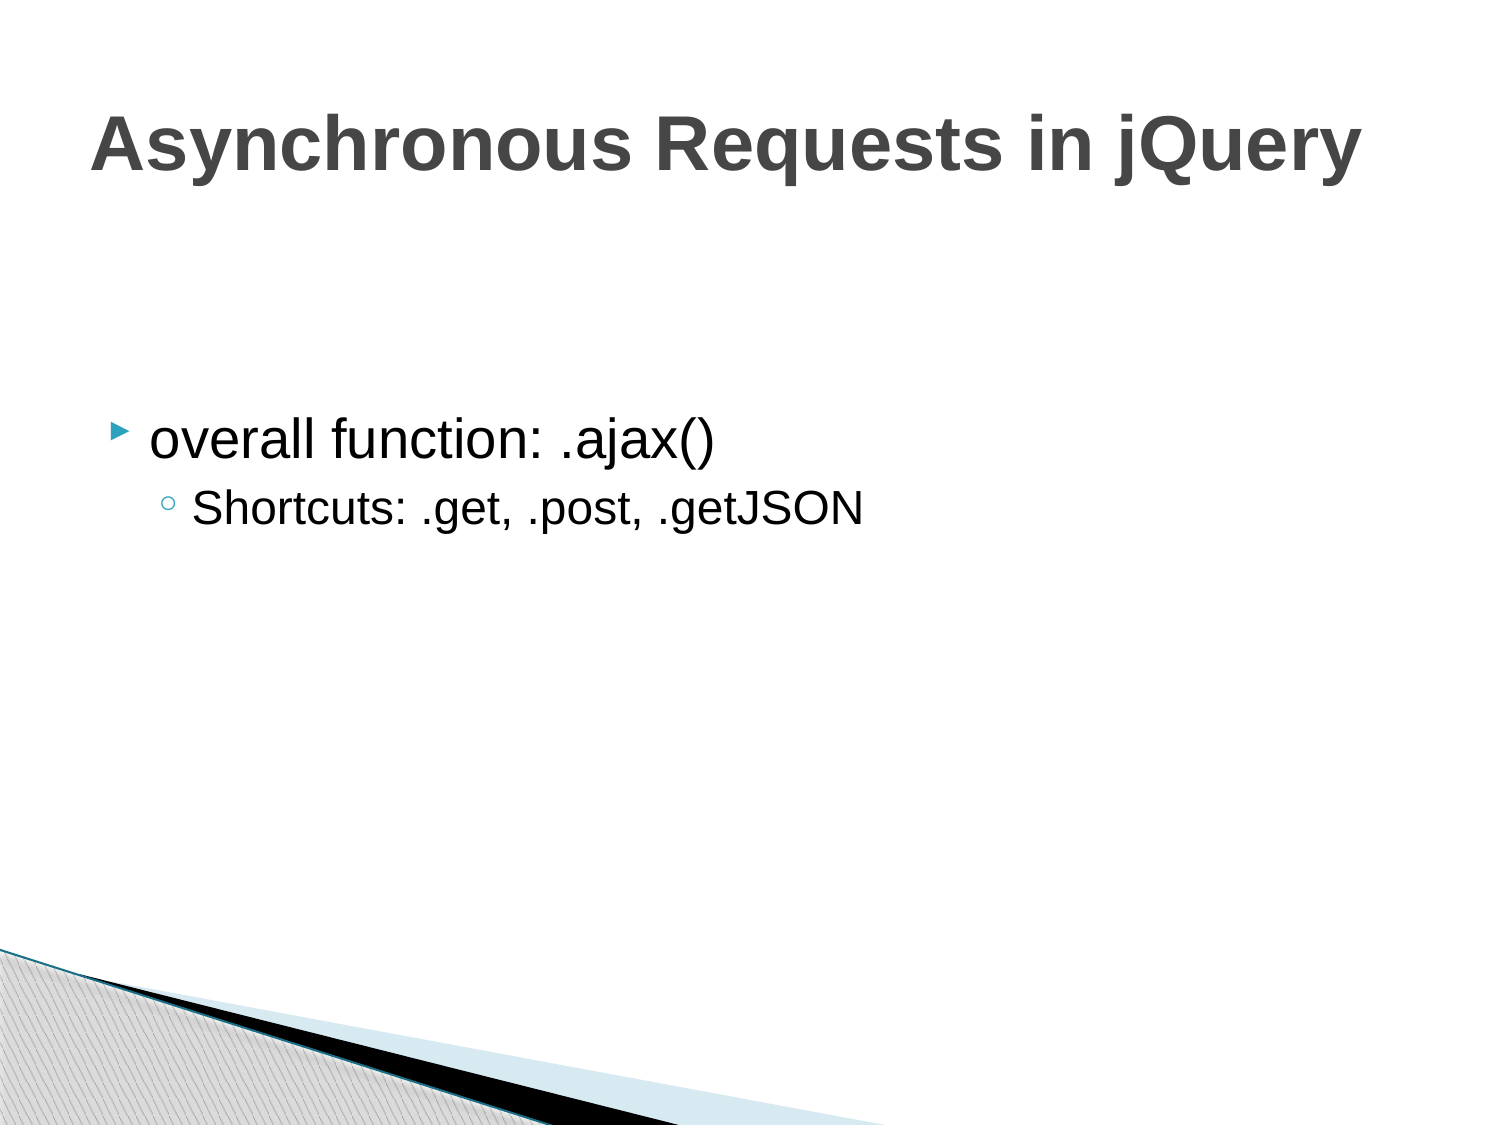

# Asynchronous Requests in jQuery

overall function: .ajax()
Shortcuts: .get, .post, .getJSON